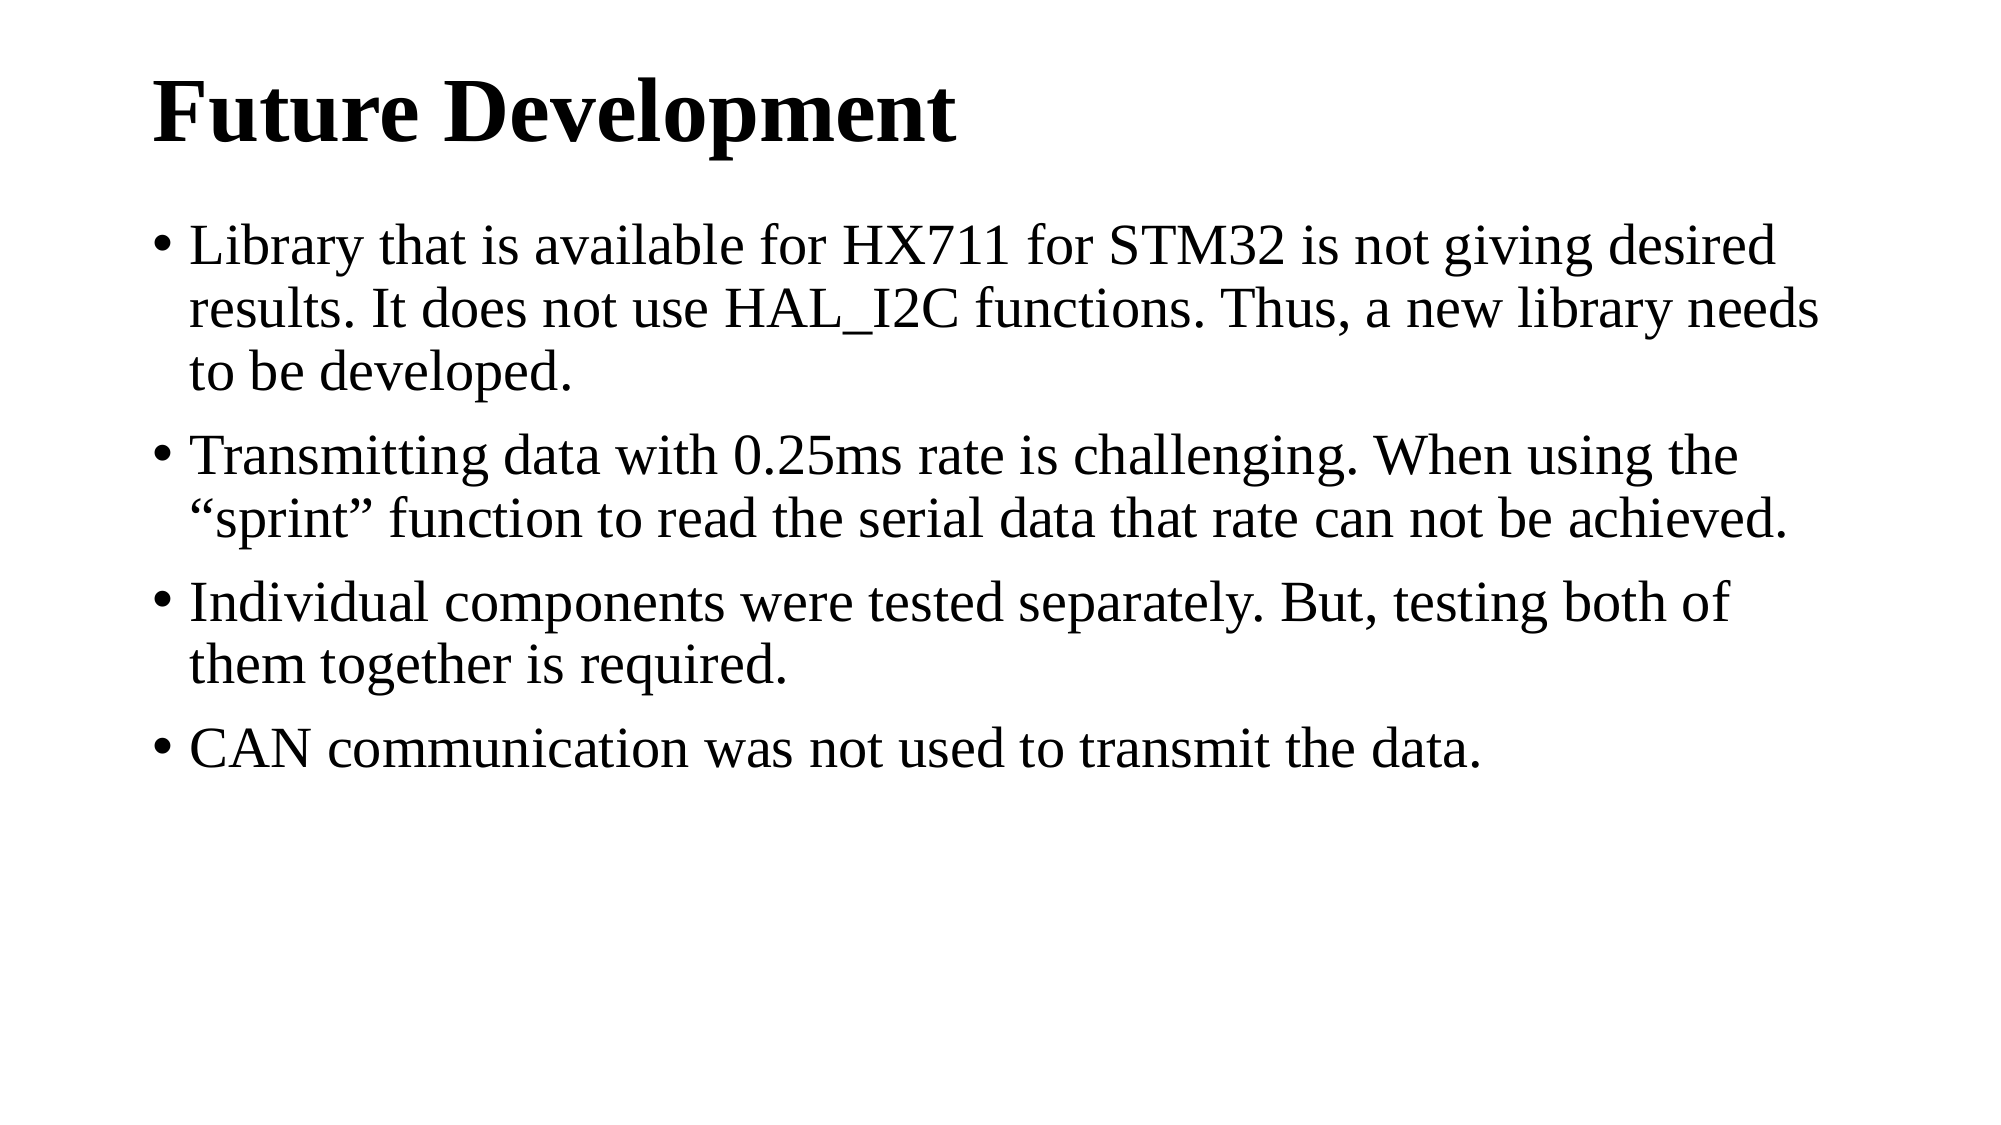

# Future Development
Library that is available for HX711 for STM32 is not giving desired results. It does not use HAL_I2C functions. Thus, a new library needs to be developed.
Transmitting data with 0.25ms rate is challenging. When using the “sprint” function to read the serial data that rate can not be achieved.
Individual components were tested separately. But, testing both of them together is required.
CAN communication was not used to transmit the data.